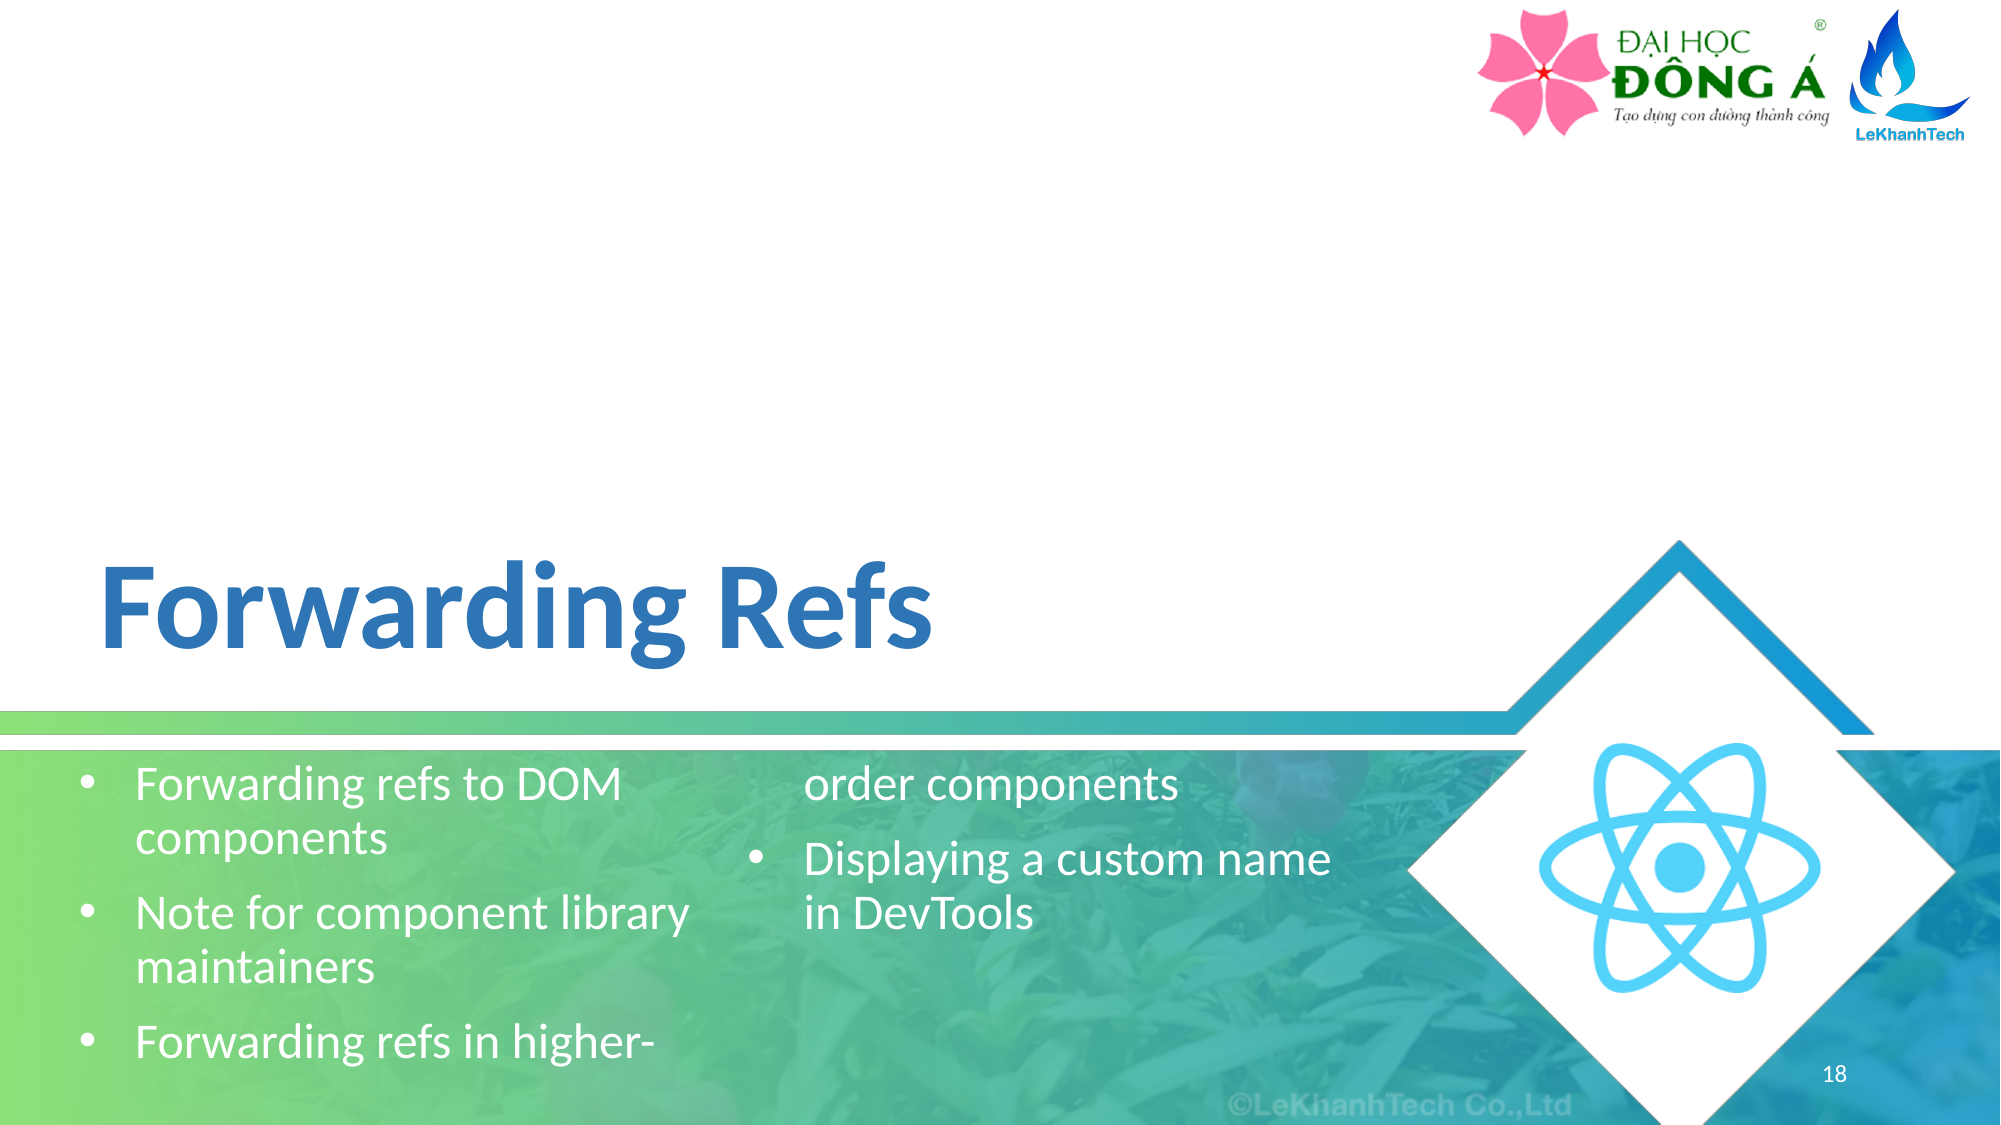

# Forwarding Refs
Forwarding refs to DOM components
Note for component library maintainers
Forwarding refs in higher-order components
Displaying a custom name in DevTools
18